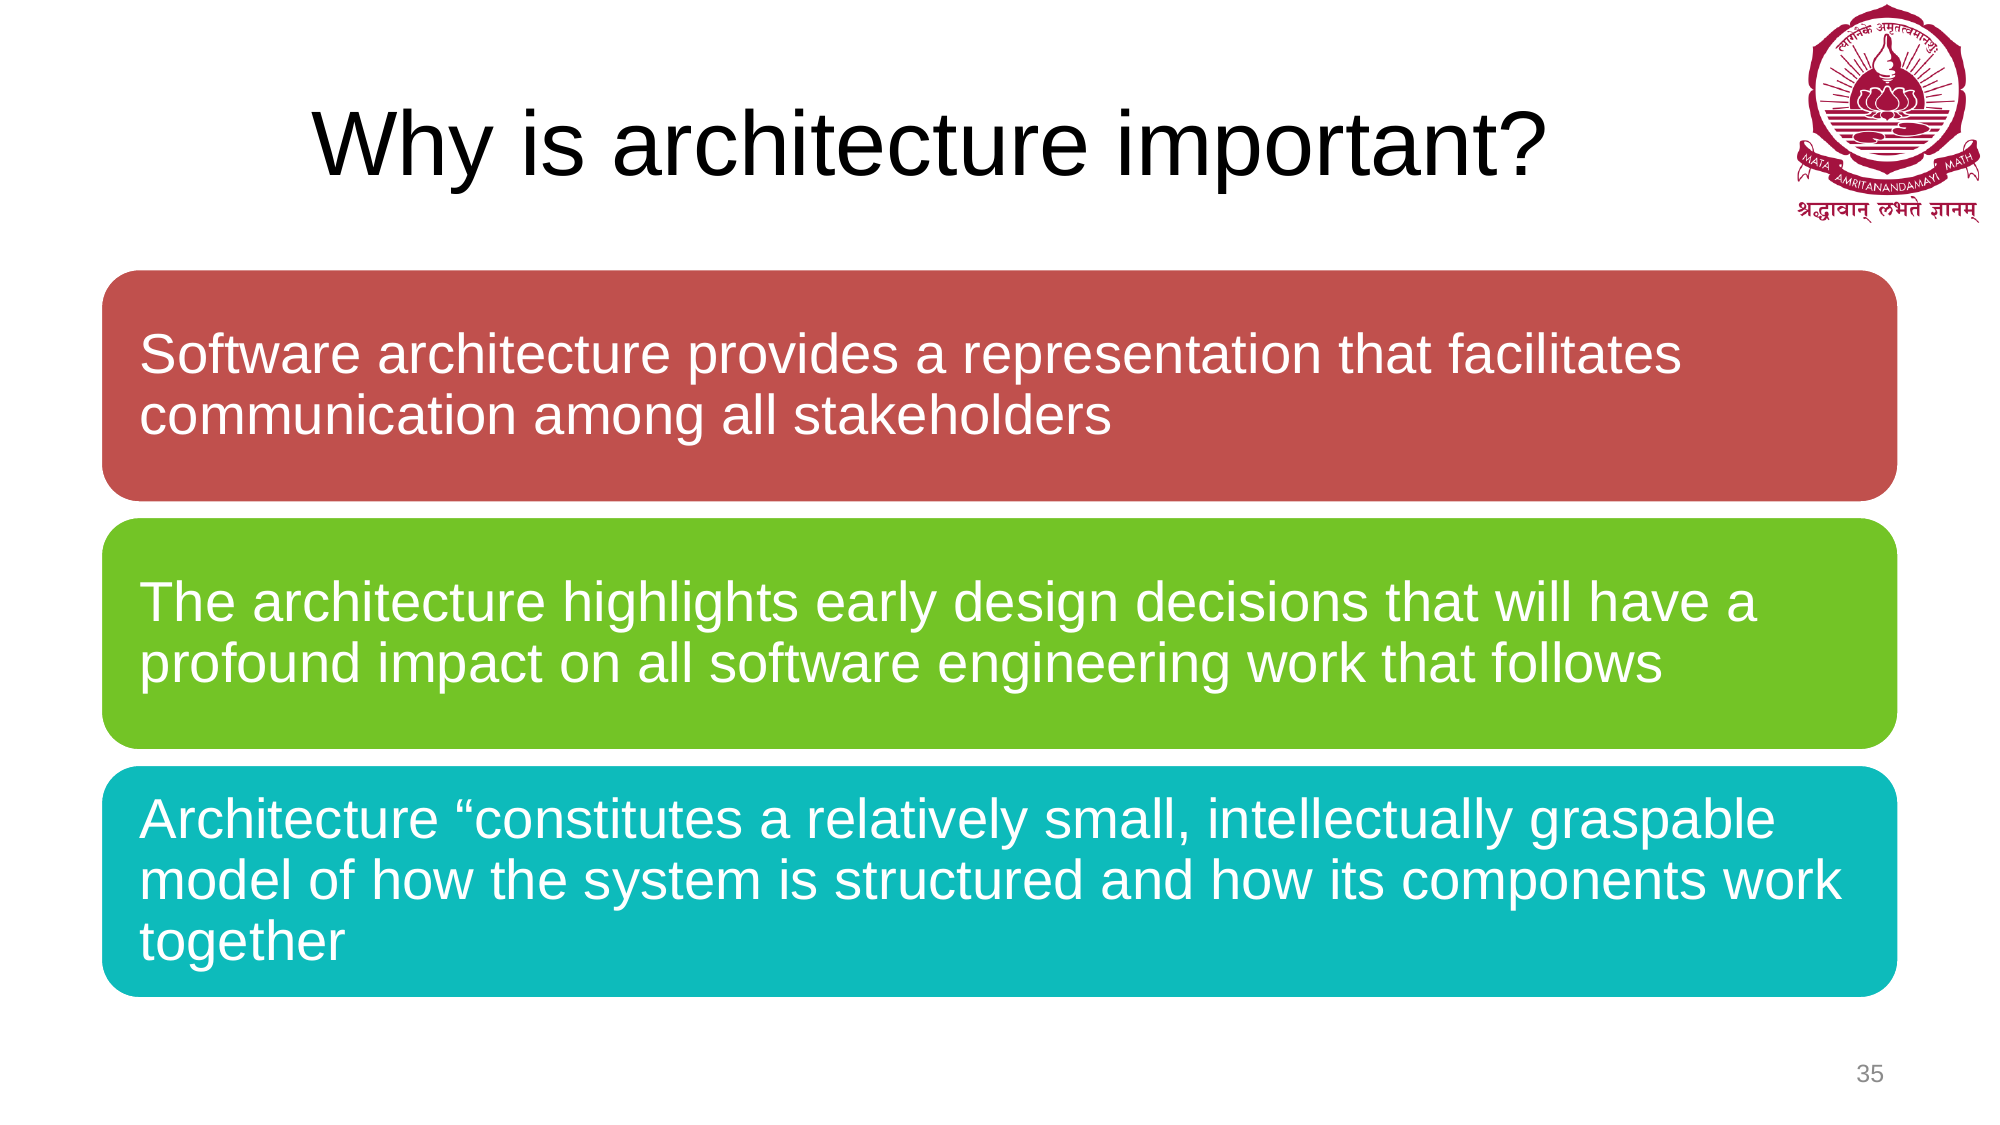

# Why is architecture important?
Software architecture provides a representation that facilitates communication among all stakeholders
The architecture highlights early design decisions that will have a profound impact on all software engineering work that follows
Architecture “constitutes a relatively small, intellectually graspable model of how the system is structured and how its components work together
35